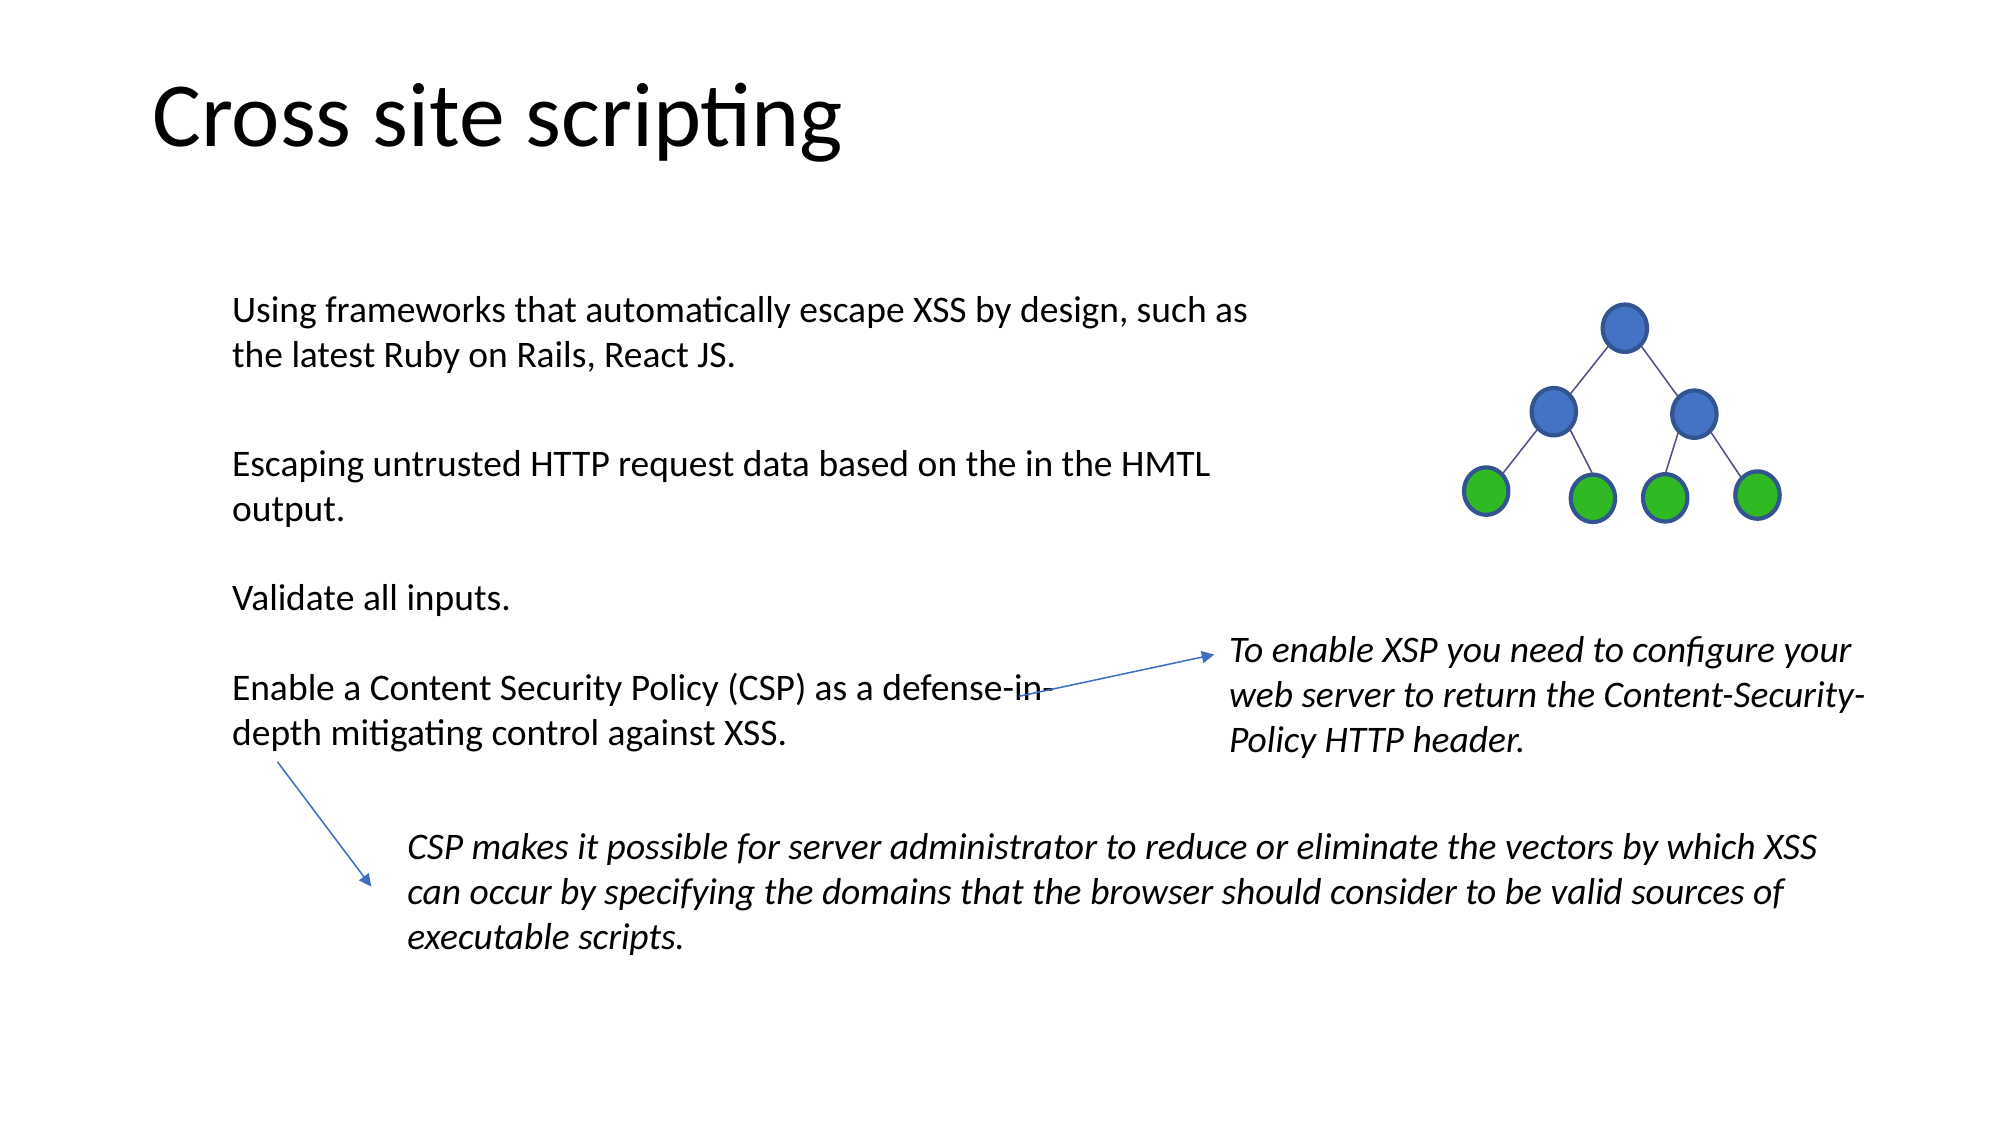

Cross site scripting
Using frameworks that automatically escape XSS by design, such as the latest Ruby on Rails, React JS.

Escaping untrusted HTTP request data based on the in the HMTL output.
Validate all inputs.
To enable XSP you need to configure your web server to return the Content-Security-Policy HTTP header.

Enable a Content Security Policy (CSP) as a defense-in-depth mitigating control against XSS.

CSP makes it possible for server administrator to reduce or eliminate the vectors by which XSS can occur by specifying the domains that the browser should consider to be valid sources of executable scripts.